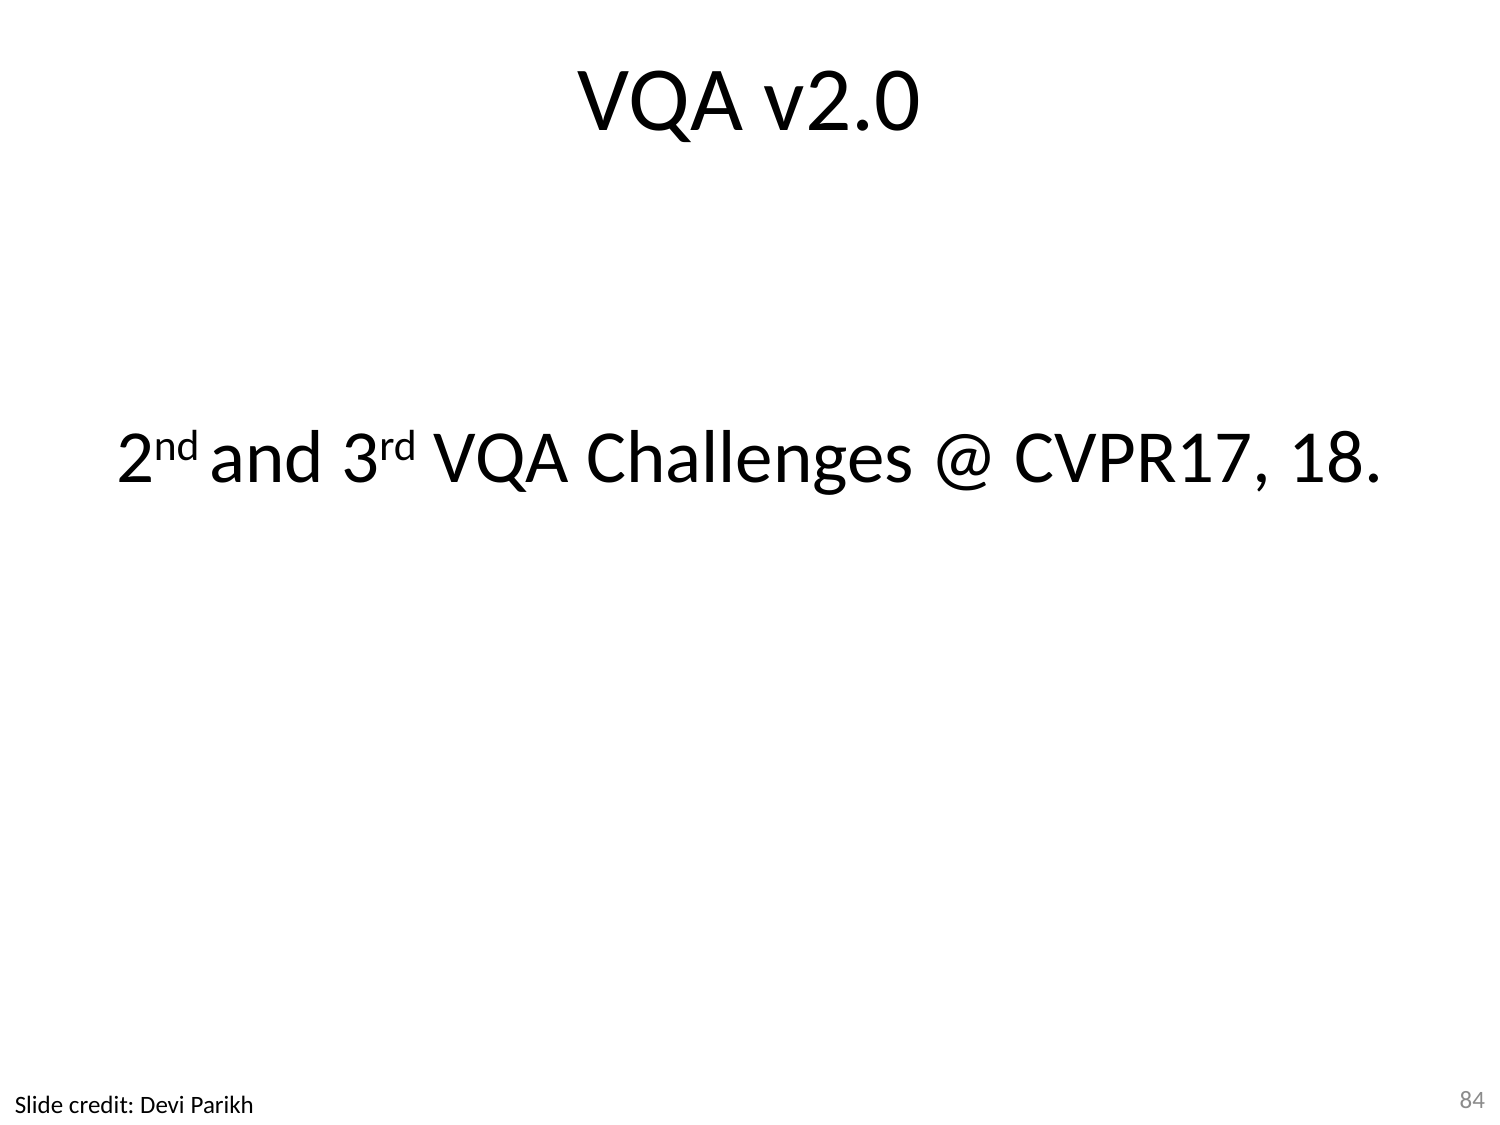

# VQA v2.0
2nd and 3rd VQA Challenges @ CVPR17, 18.
84